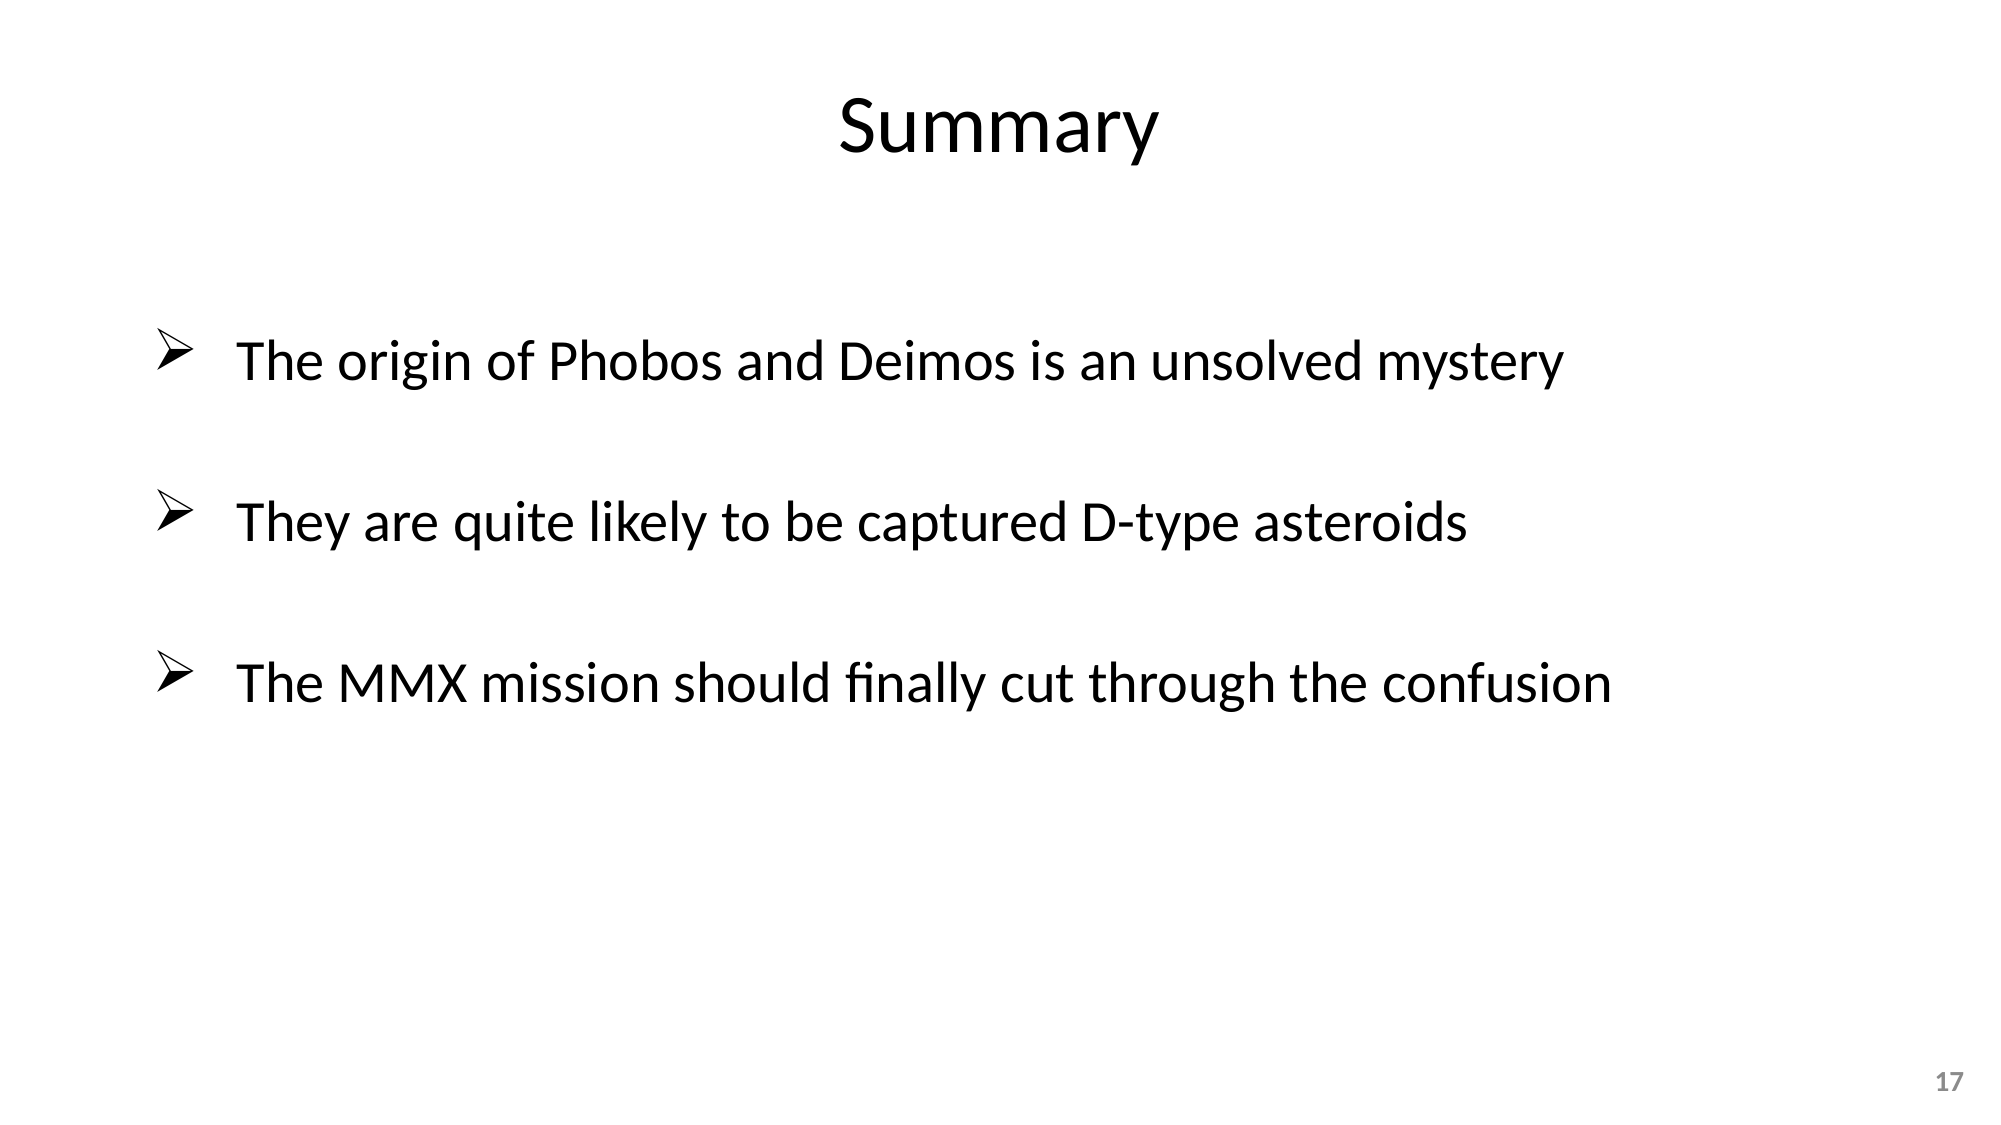

# Summary
The origin of Phobos and Deimos is an unsolved mystery
They are quite likely to be captured D-type asteroids
The MMX mission should finally cut through the confusion
17